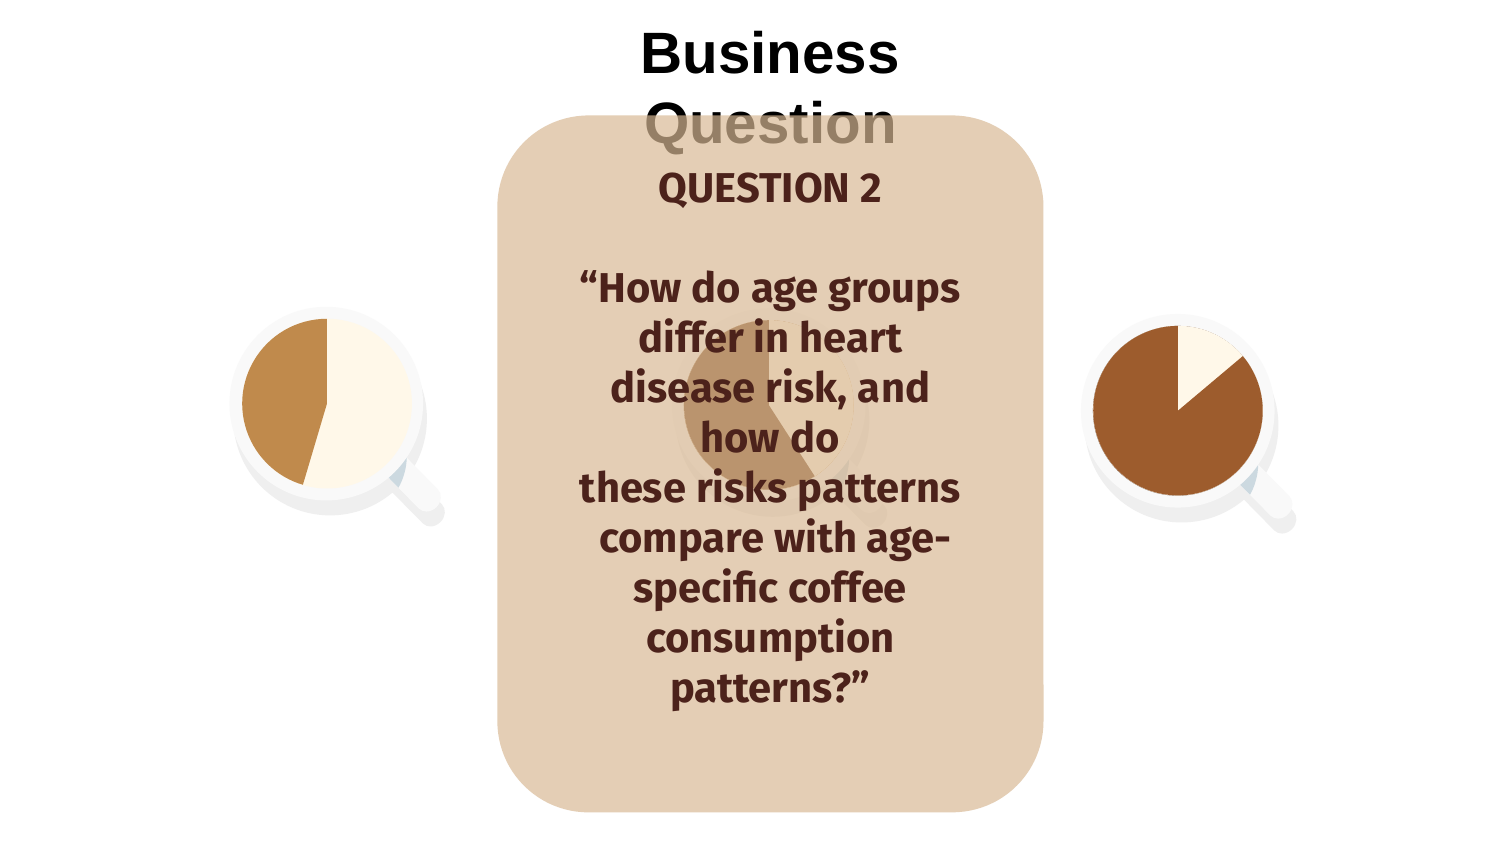

Business Question

QUESTION 2

“How do age groups differ in heart disease risk, and how do these risks patterns compare with age-specific coffee consumption patterns?”